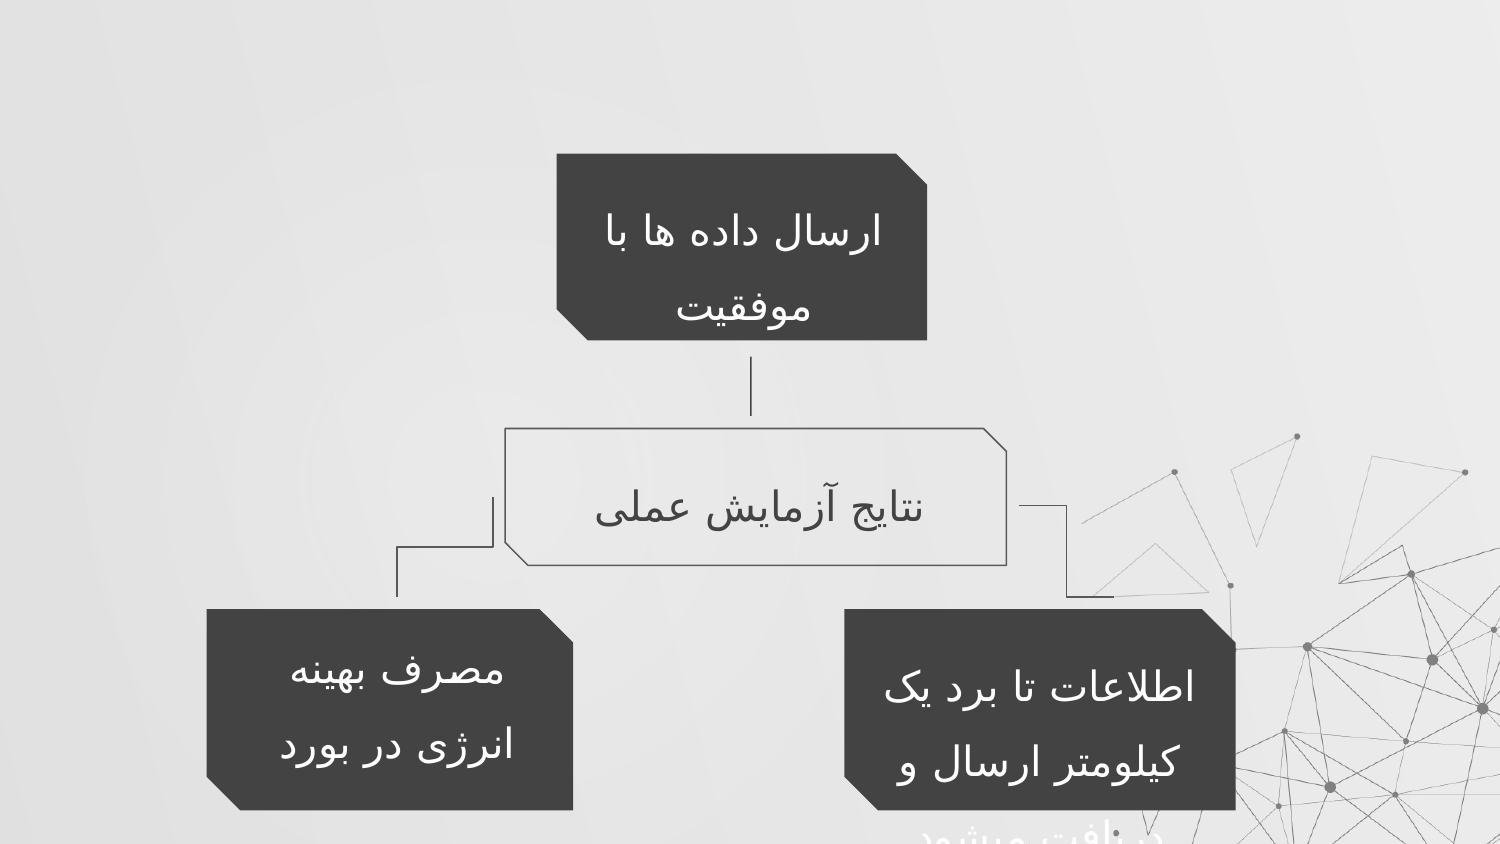

ارسال داده ها با موفقیت

نتایج آزمایش عملی

مصرف بهینه انرژی در بورد
اطلاعات تا برد یک کیلومتر ارسال و دریافت میشود